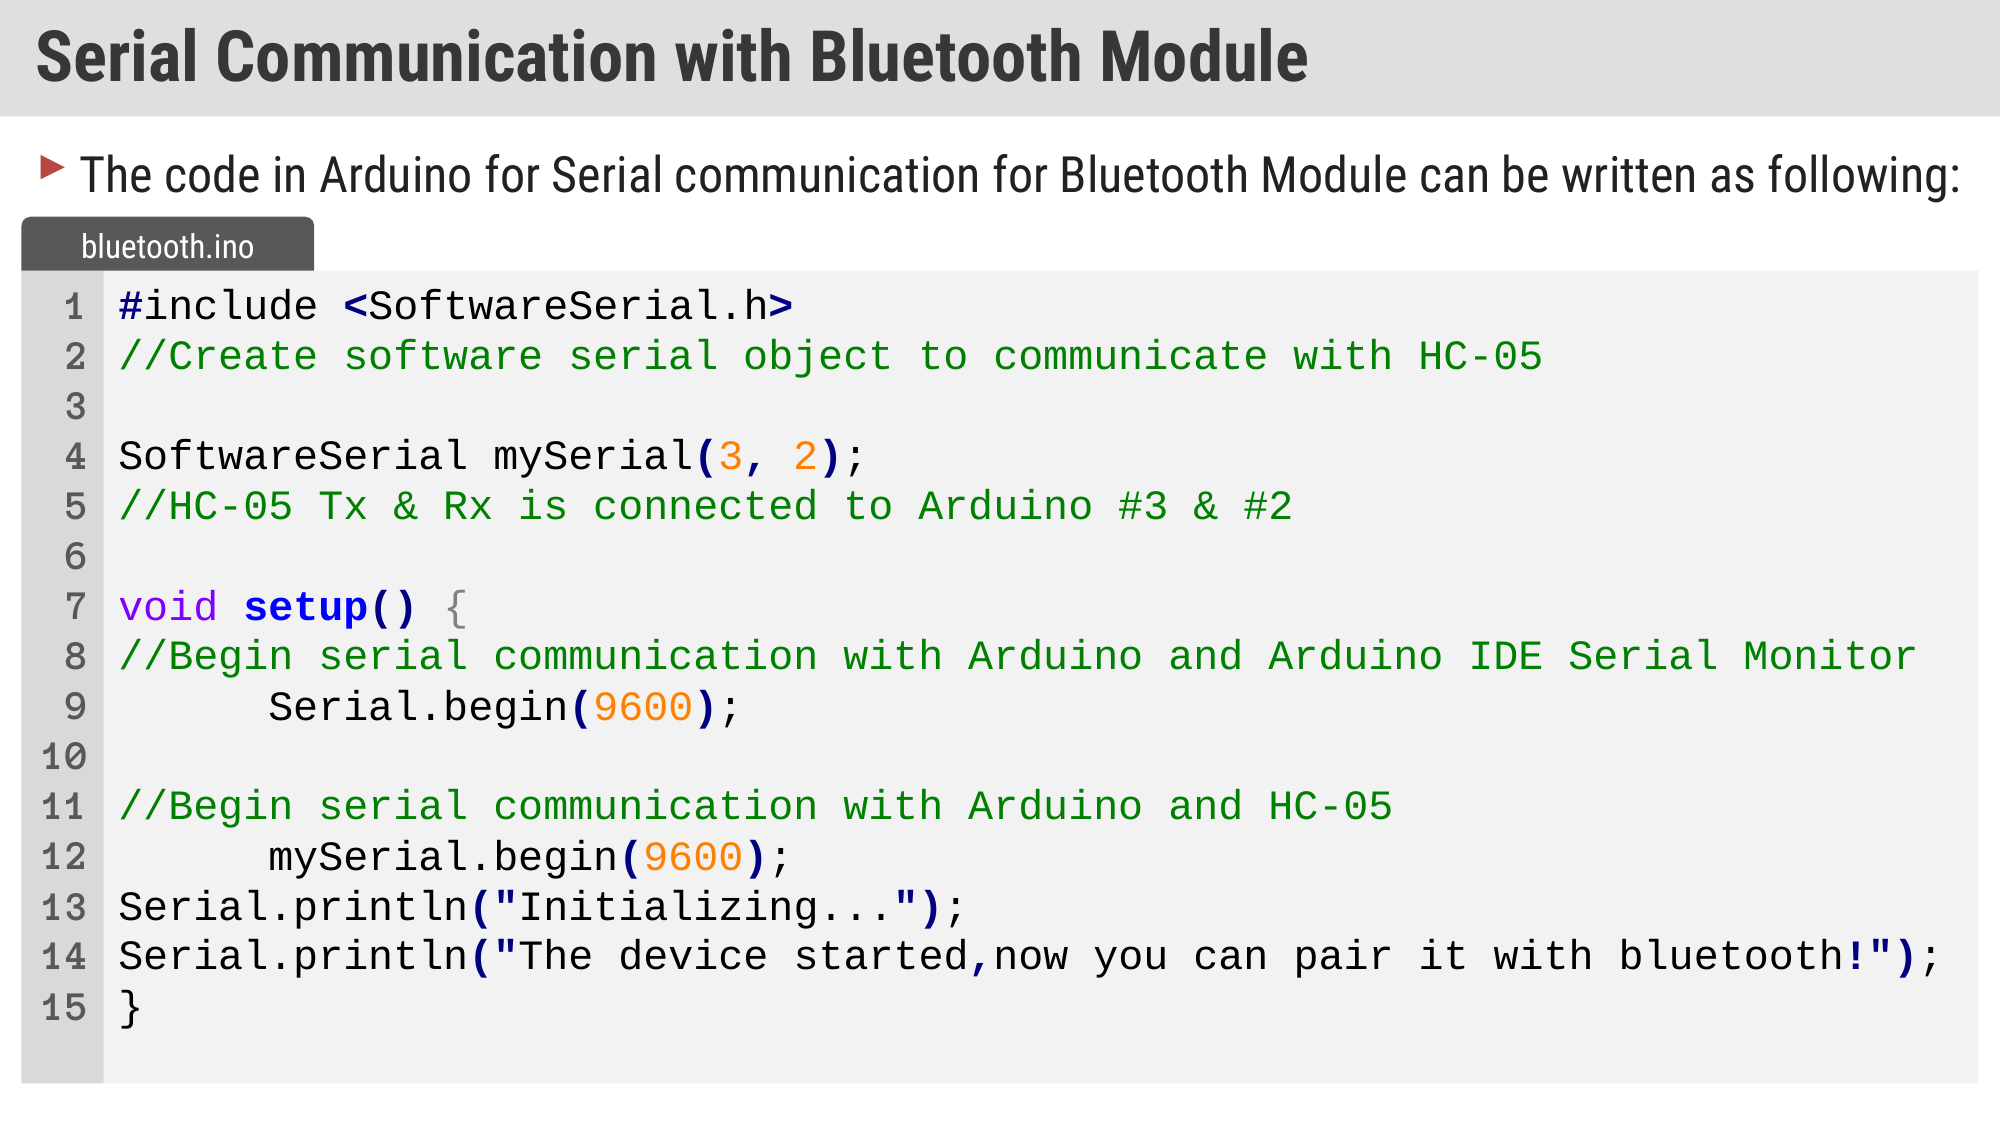

Serial Communication with Bluetooth Module
The code in Arduino for Serial communication for Bluetooth Module can be written as following:
bluetooth.ino
1
2
3
4
5
6
7
8
9
10
11
12
13
14
15
#include <SoftwareSerial.h>
//Create software serial object to communicate with HC-05

SoftwareSerial mySerial(3, 2);
//HC-05 Tx & Rx is connected to Arduino #3 & #2

void setup() {
//Begin serial communication with Arduino and Arduino IDE Serial Monitor
	Serial.begin(9600);

//Begin serial communication with Arduino and HC-05
	mySerial.begin(9600);
Serial.println("Initializing...");
Serial.println("The device started,now you can pair it with bluetooth!");
}